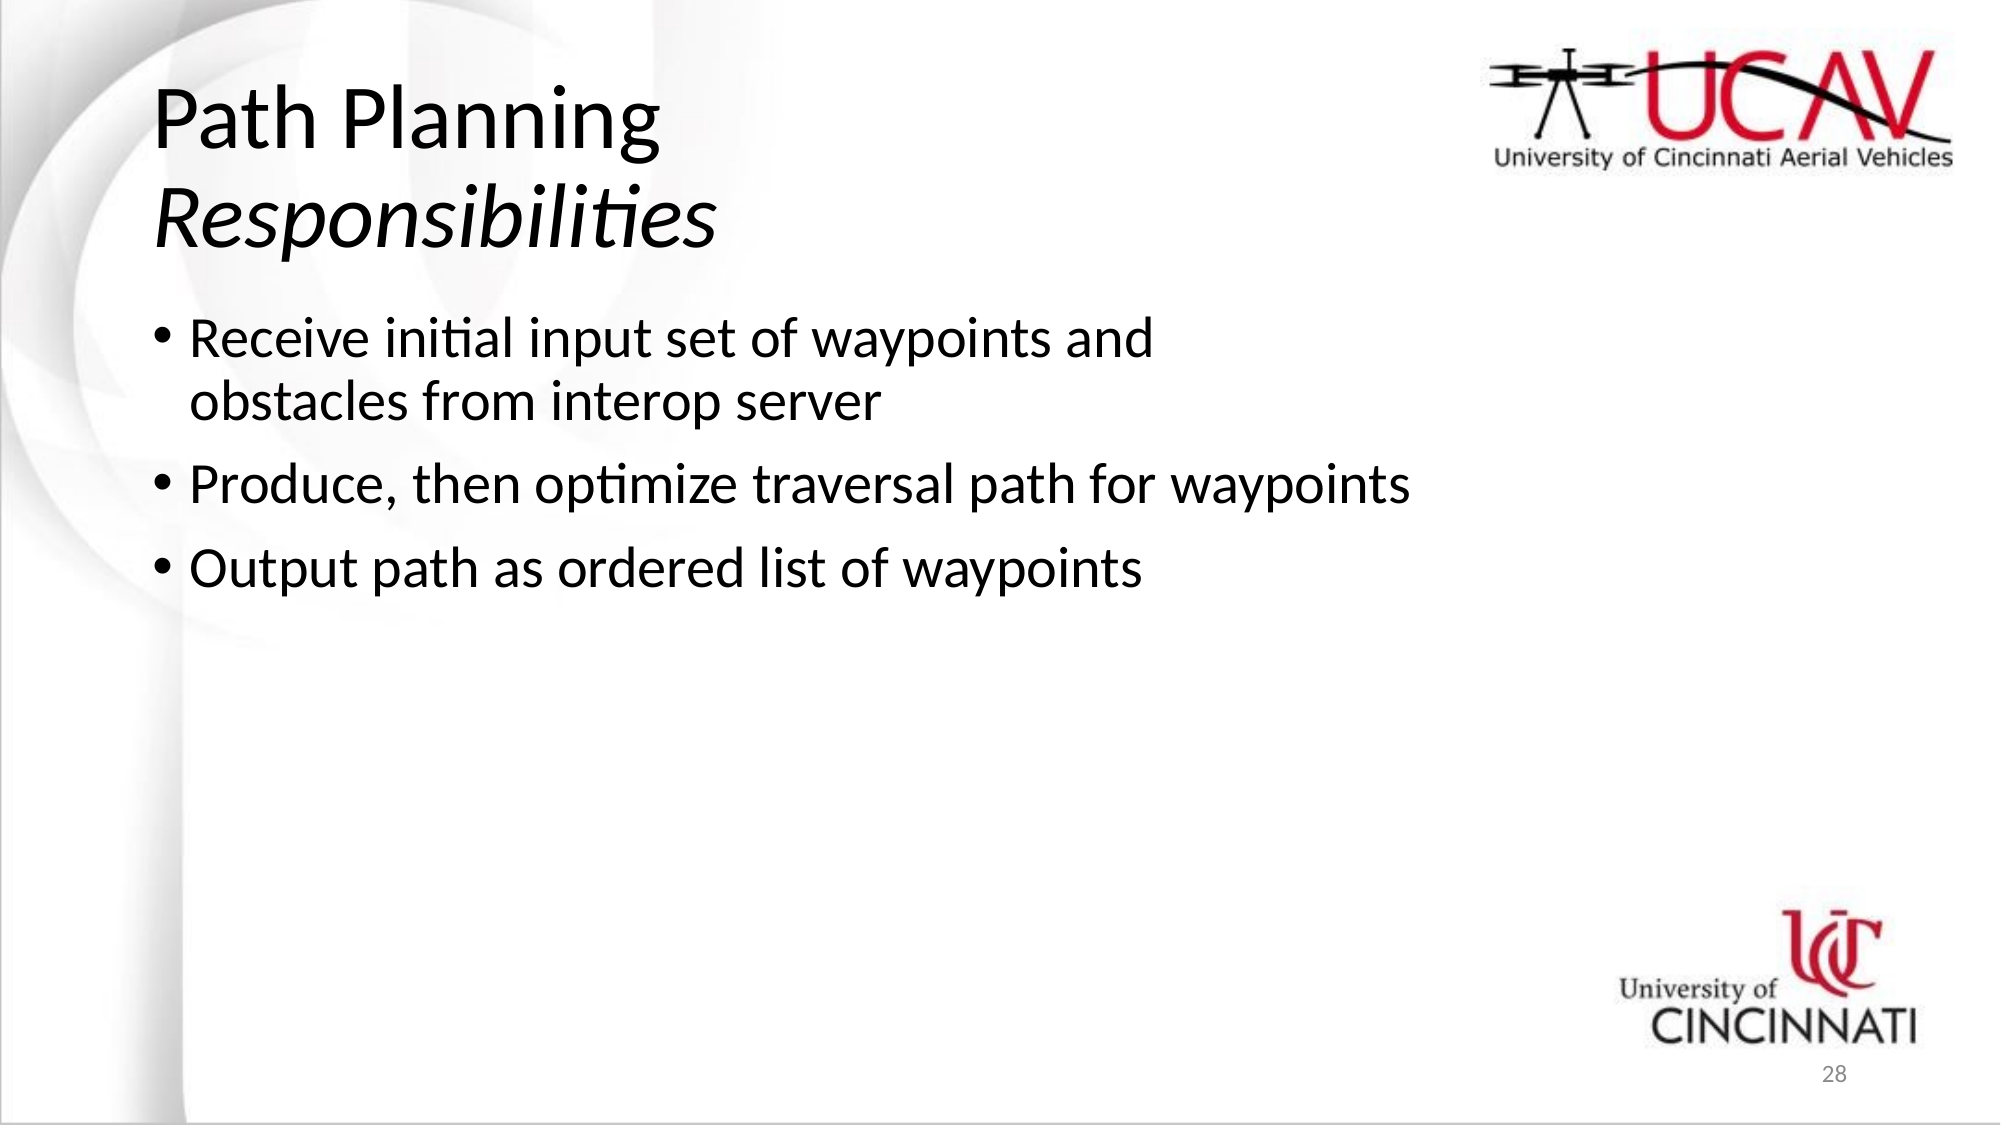

# Path Planning Responsibilities
Receive initial input set of waypoints and obstacles from interop server
Produce, then optimize traversal path for waypoints
Output path as ordered list of waypoints
28